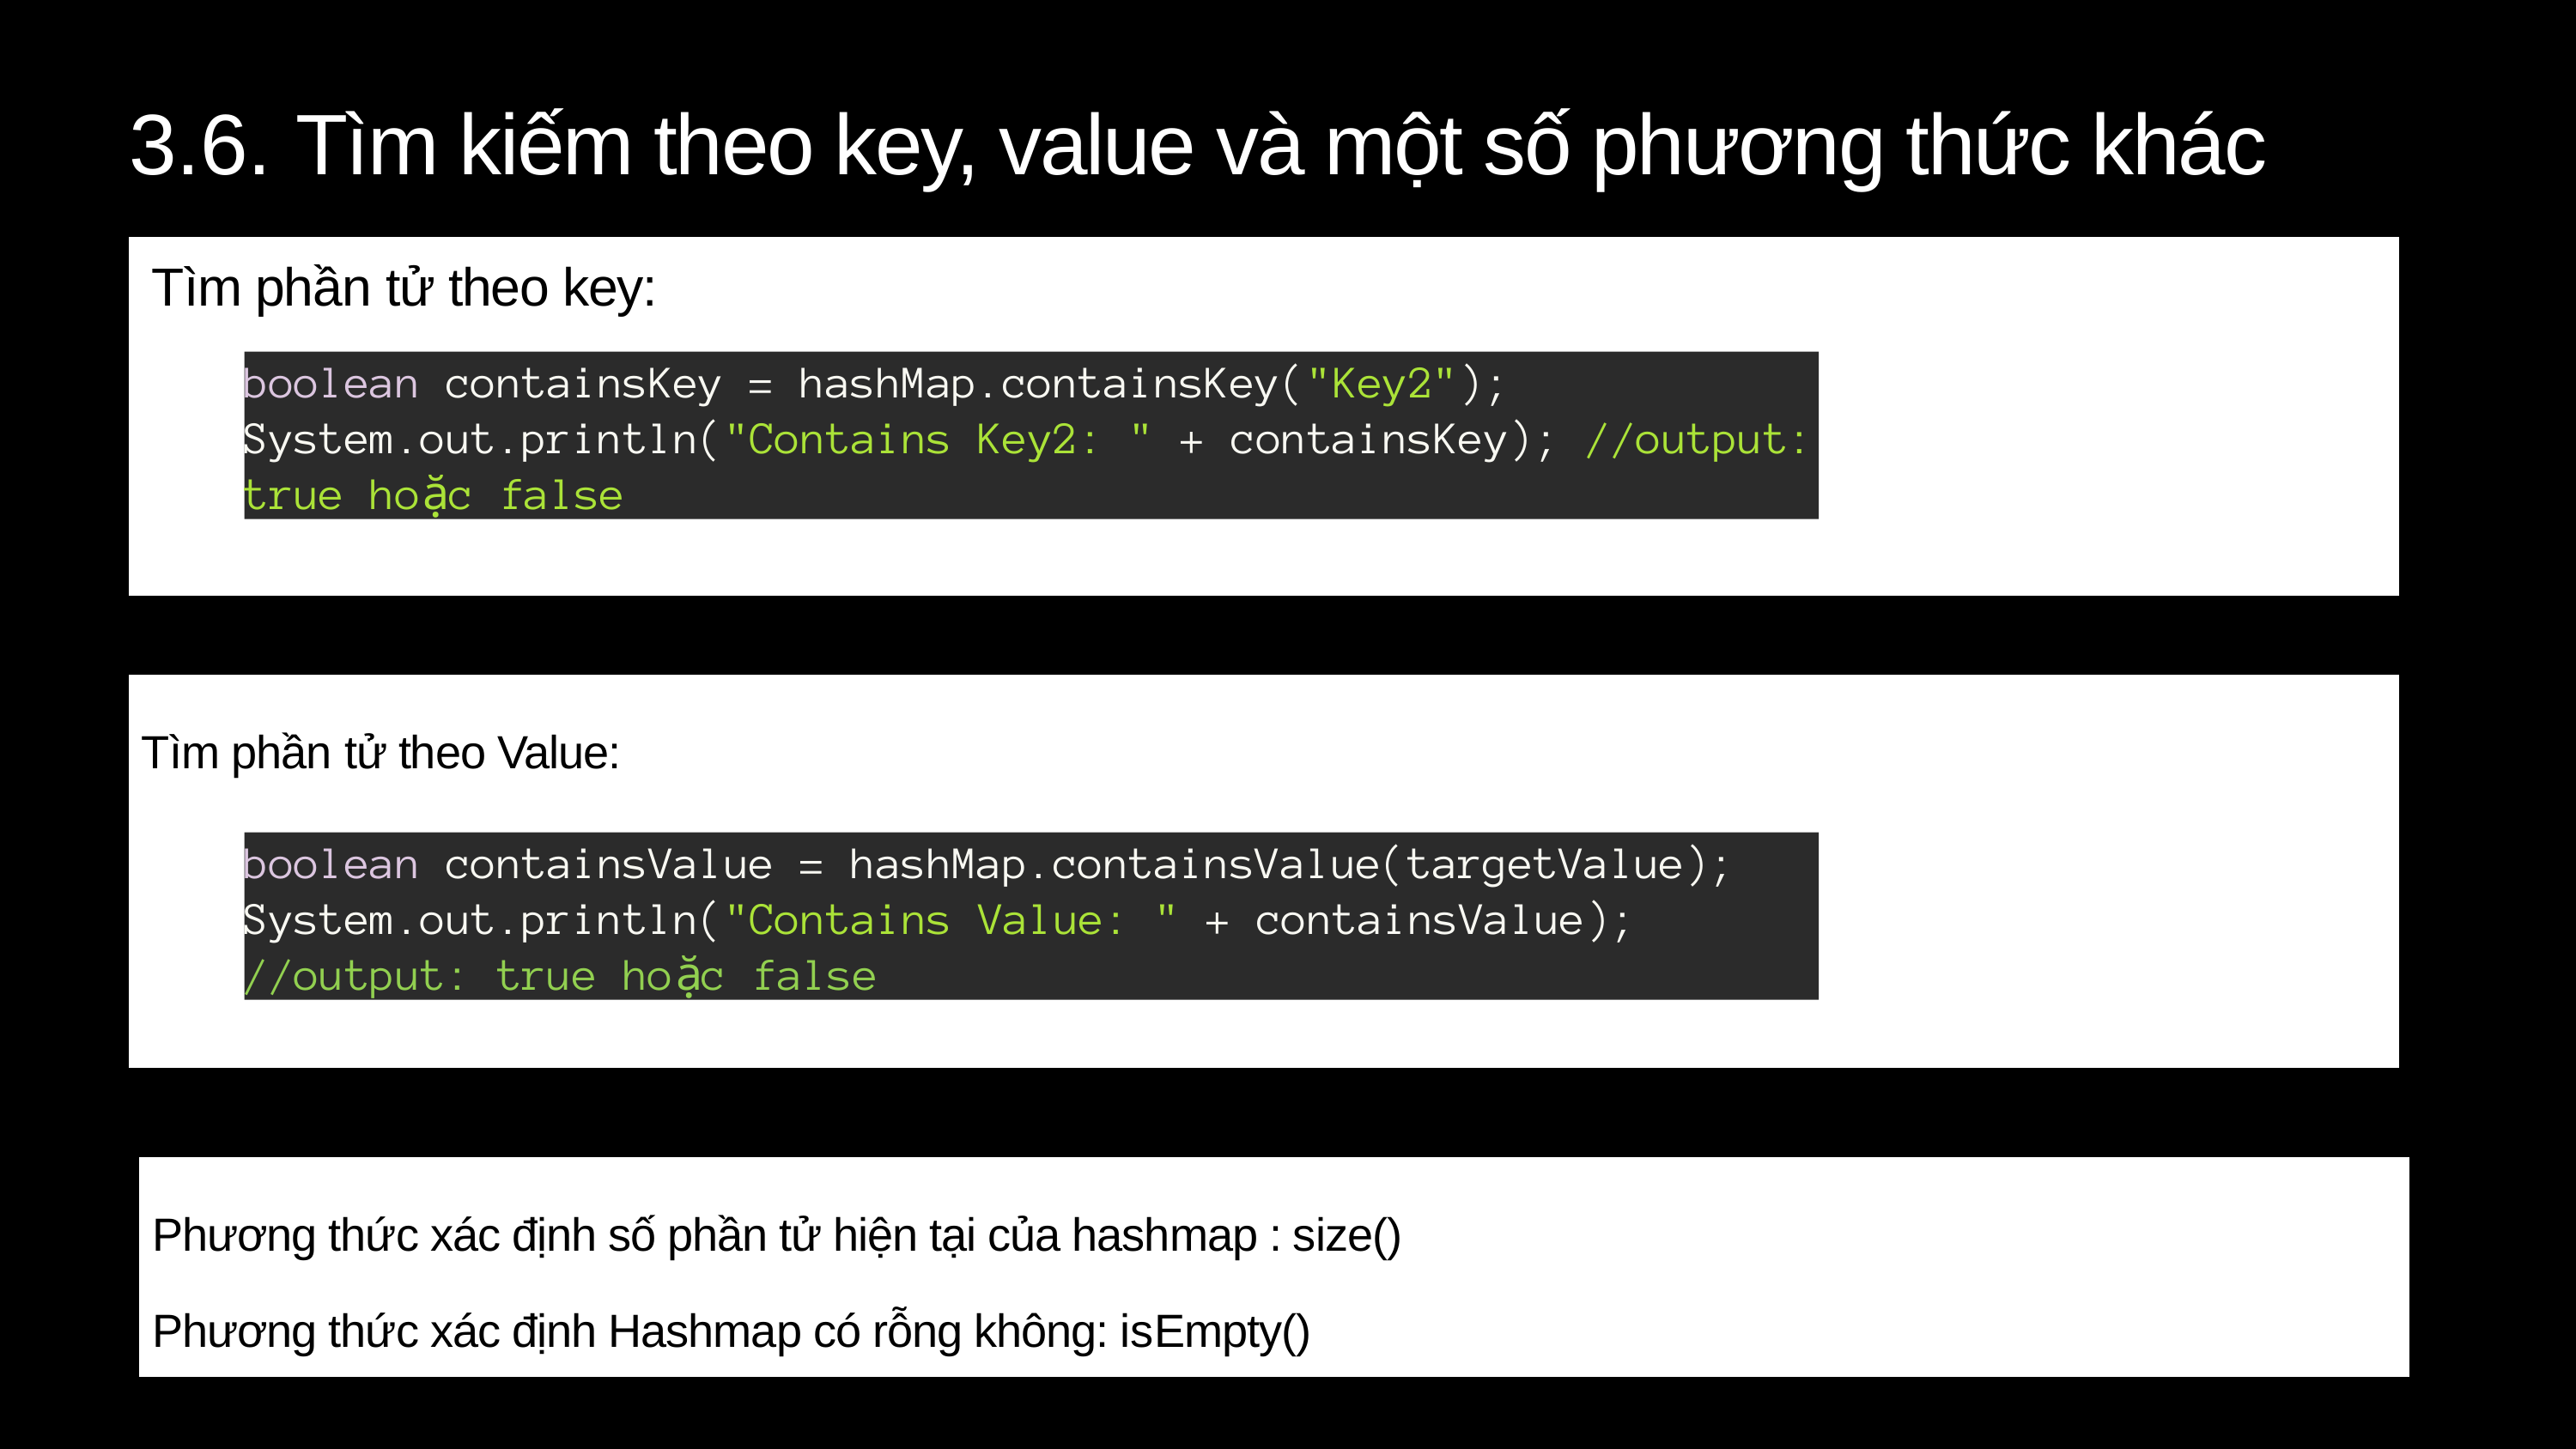

3.6. Tìm kiếm theo key, value và một số phương thức khác

Tìm phần tử theo key:

boolean containsKey = hashMap.containsKey("Key2"); System.out.println("Contains Key2: " + containsKey); //output: true hoặc false
Tìm phần tử theo Value:

boolean containsValue = hashMap.containsValue(targetValue); System.out.println("Contains Value: " + containsValue);
//output: true hoặc false
Phương thức xác định số phần tử hiện tại của hashmap : size()
Phương thức xác định Hashmap có rỗng không: isEmpty()